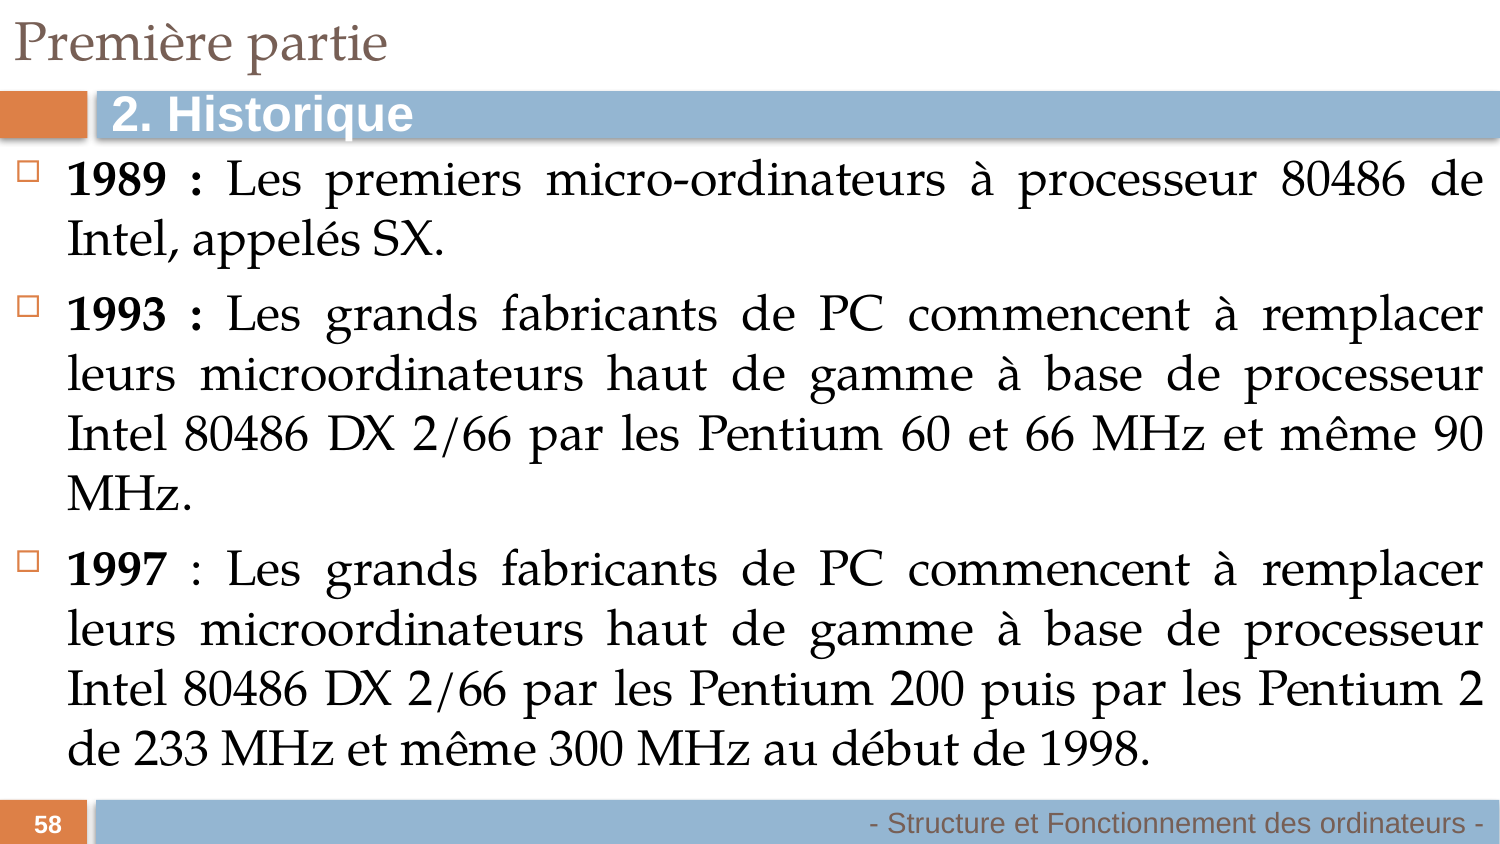

# Première partie
2. Historique
1989 : Les premiers micro-ordinateurs à processeur 80486 de Intel, appelés SX.
1993 : Les grands fabricants de PC commencent à remplacer leurs microordinateurs haut de gamme à base de processeur Intel 80486 DX 2/66 par les Pentium 60 et 66 MHz et même 90 MHz.
1997 : Les grands fabricants de PC commencent à remplacer leurs microordinateurs haut de gamme à base de processeur Intel 80486 DX 2/66 par les Pentium 200 puis par les Pentium 2 de 233 MHz et même 300 MHz au début de 1998.
- Structure et Fonctionnement des ordinateurs -